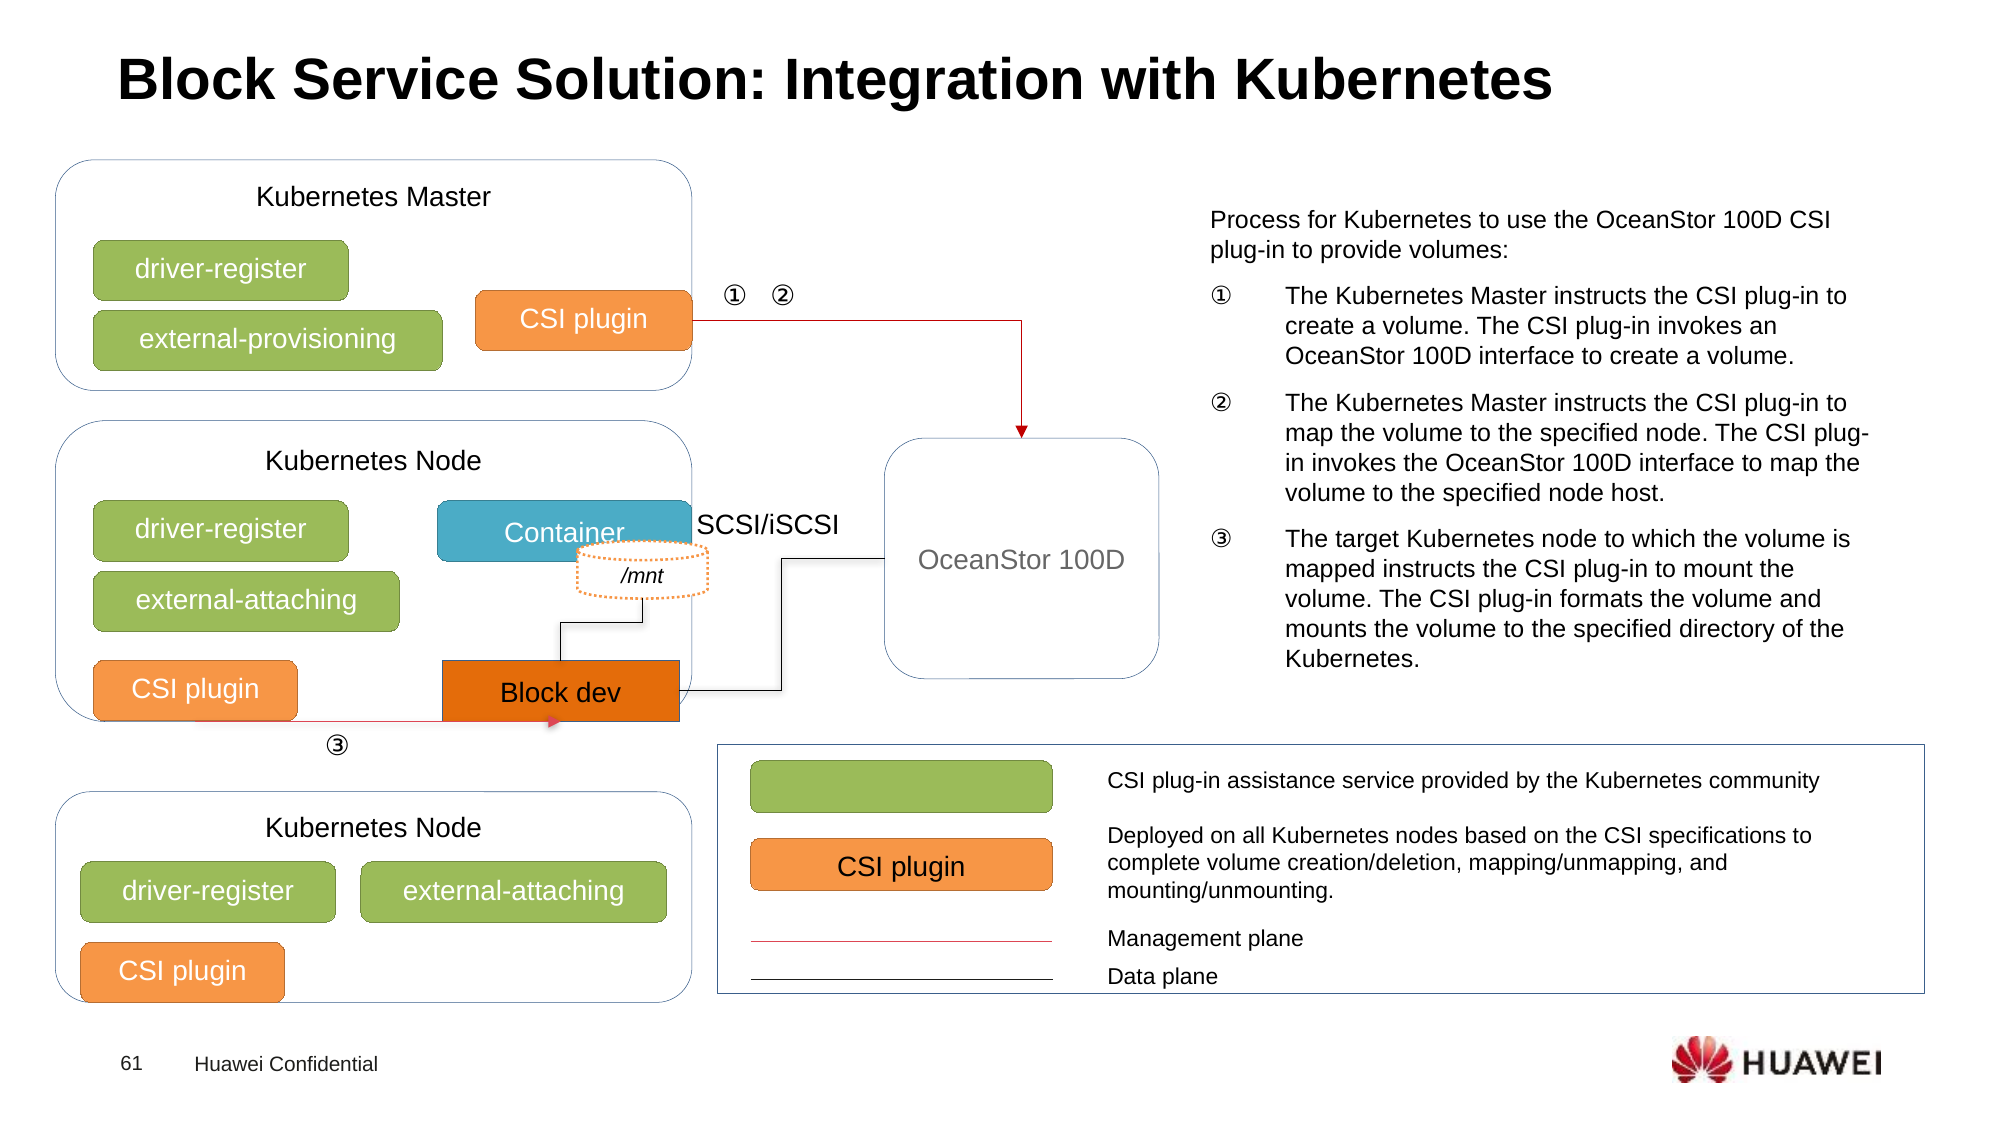

Block Service Solution: Integration with Kubernetes
Kubernetes Master
Process for Kubernetes to use the OceanStor 100D CSI plug-in to provide volumes:
The Kubernetes Master instructs the CSI plug-in to create a volume. The CSI plug-in invokes an OceanStor 100D interface to create a volume.
The Kubernetes Master instructs the CSI plug-in to map the volume to the specified node. The CSI plug-in invokes the OceanStor 100D interface to map the volume to the specified node host.
The target Kubernetes node to which the volume is mapped instructs the CSI plug-in to mount the volume. The CSI plug-in formats the volume and mounts the volume to the specified directory of the Kubernetes.
driver-register
①
②
CSI plugin
external-provisioning
Kubernetes Node
OceanStor 100D
SCSI/iSCSI
driver-register
Container
/mnt
external-attaching
CSI plugin
Block dev
③

CSI plug-in assistance service provided by the Kubernetes community

Deployed on all Kubernetes nodes based on the CSI specifications to complete volume creation/deletion, mapping/unmapping, and mounting/unmounting.
CSI plugin
Management plane
Data plane
Kubernetes Node
driver-register
external-attaching
CSI plugin